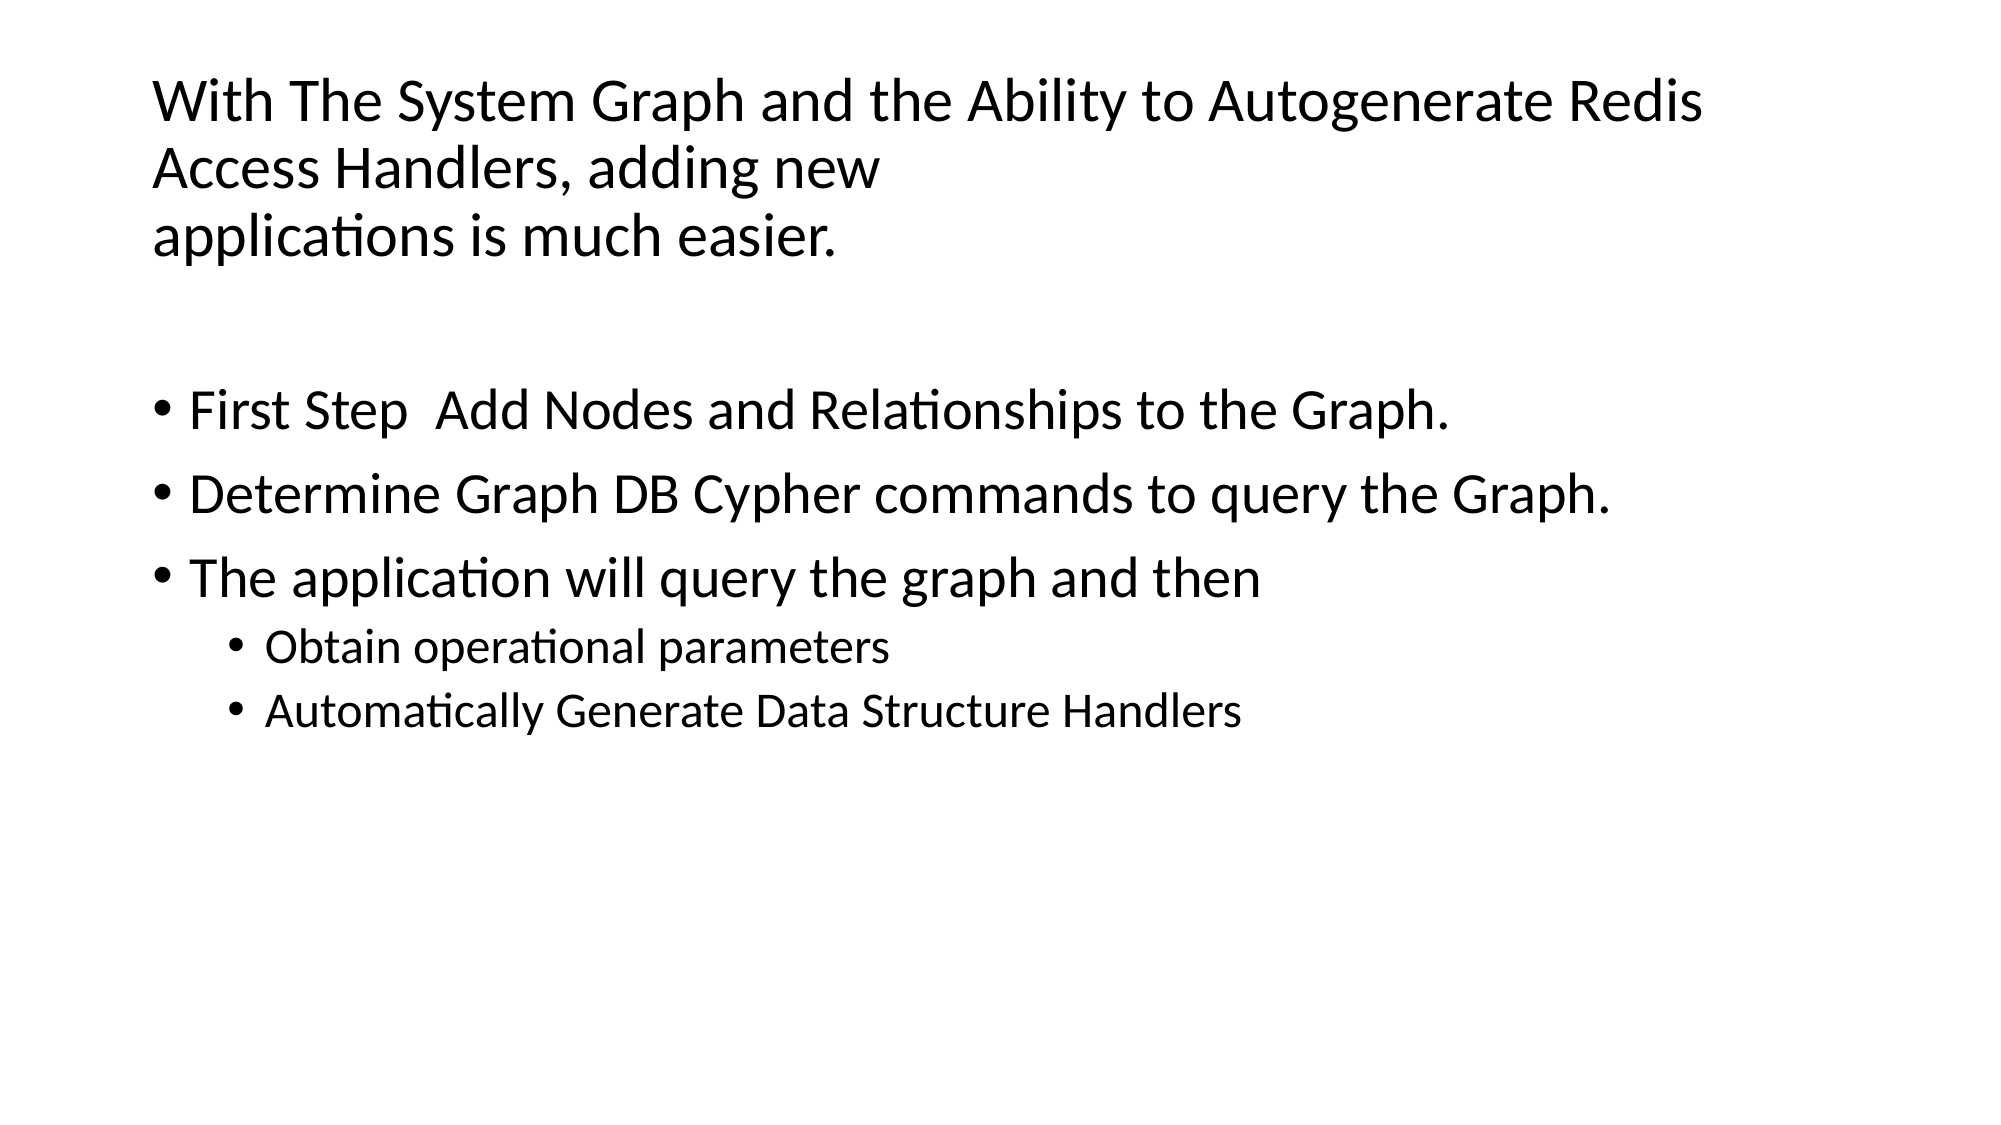

# With The System Graph and the Ability to Autogenerate Redis Access Handlers, adding new applications is much easier.
First Step  Add Nodes and Relationships to the Graph.
Determine Graph DB Cypher commands to query the Graph.
The application will query the graph and then
Obtain operational parameters
Automatically Generate Data Structure Handlers